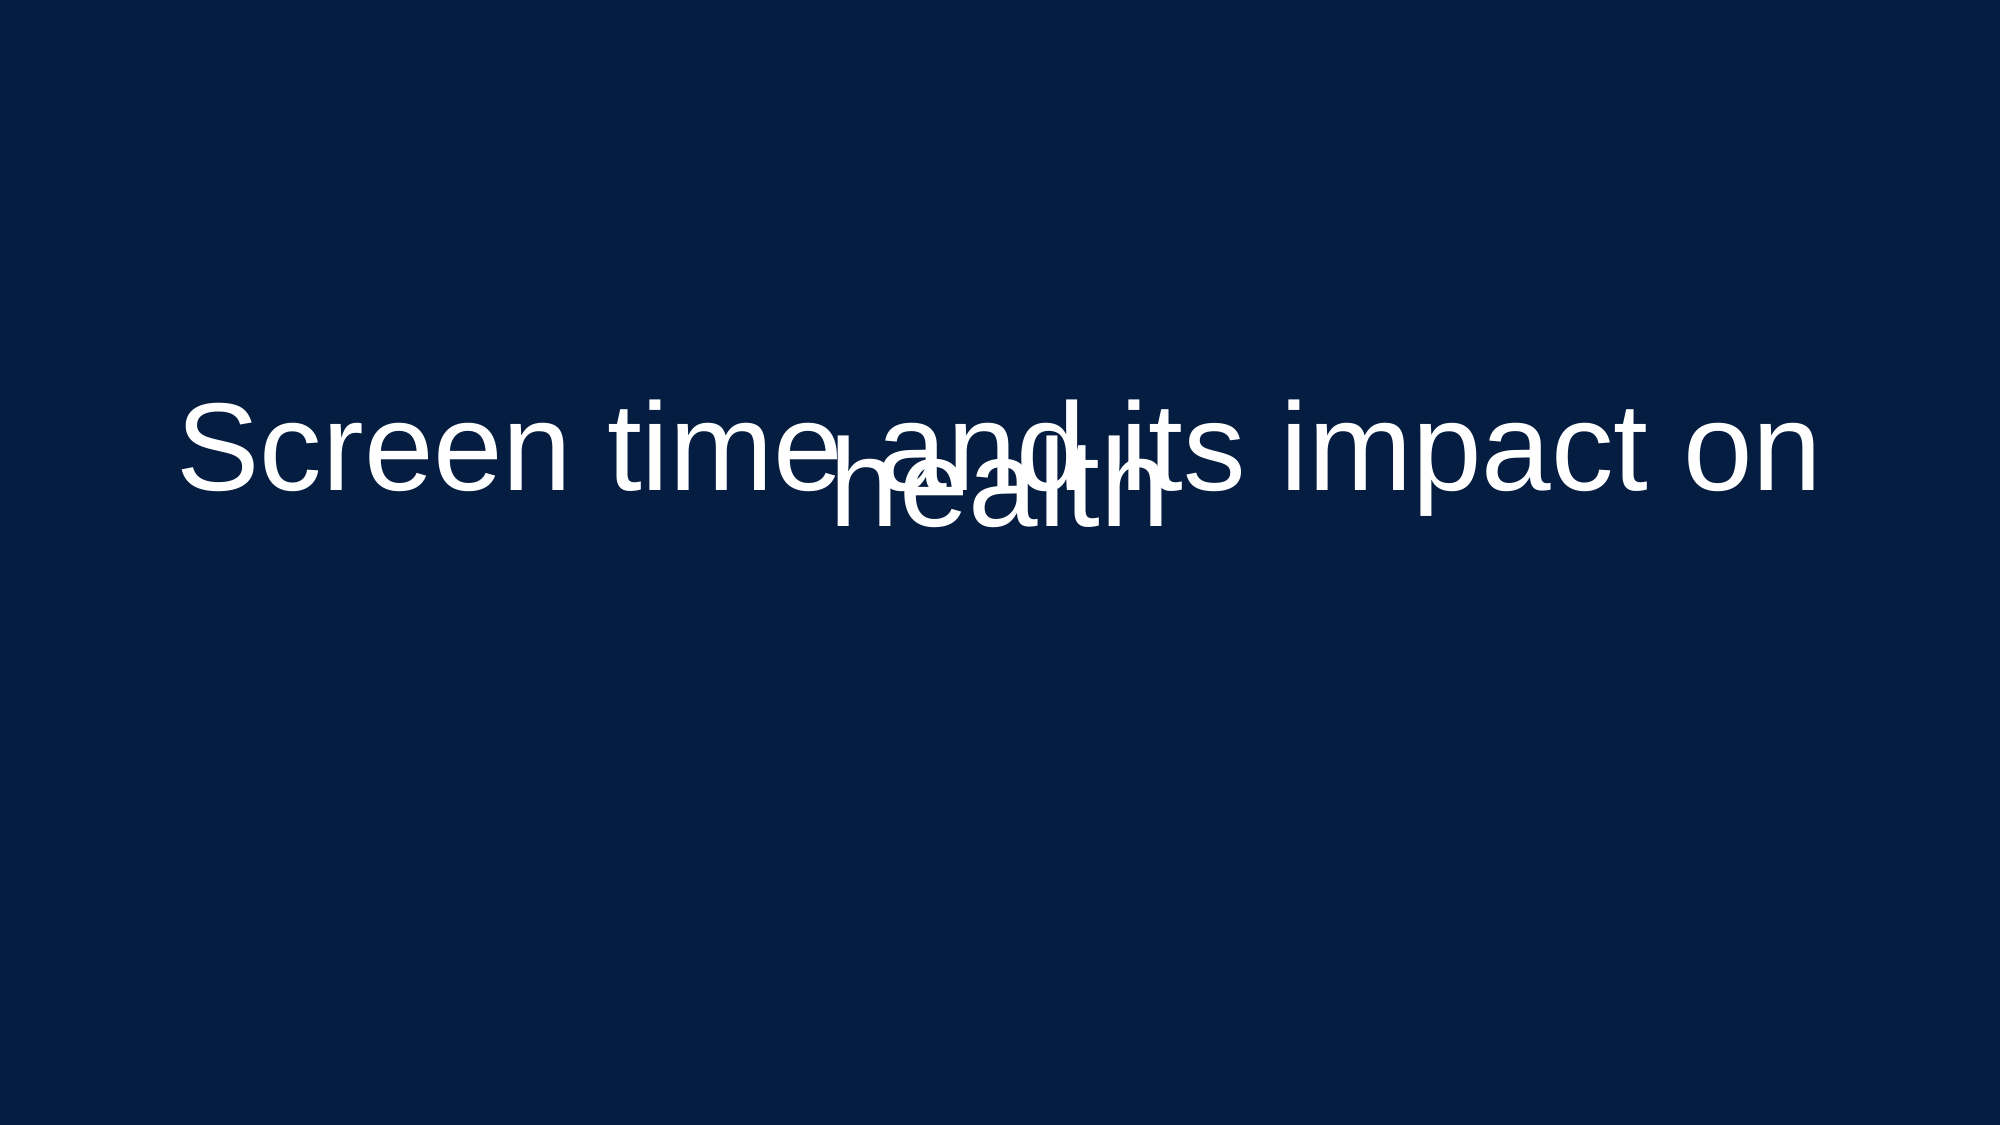

Screen time and its impact on health